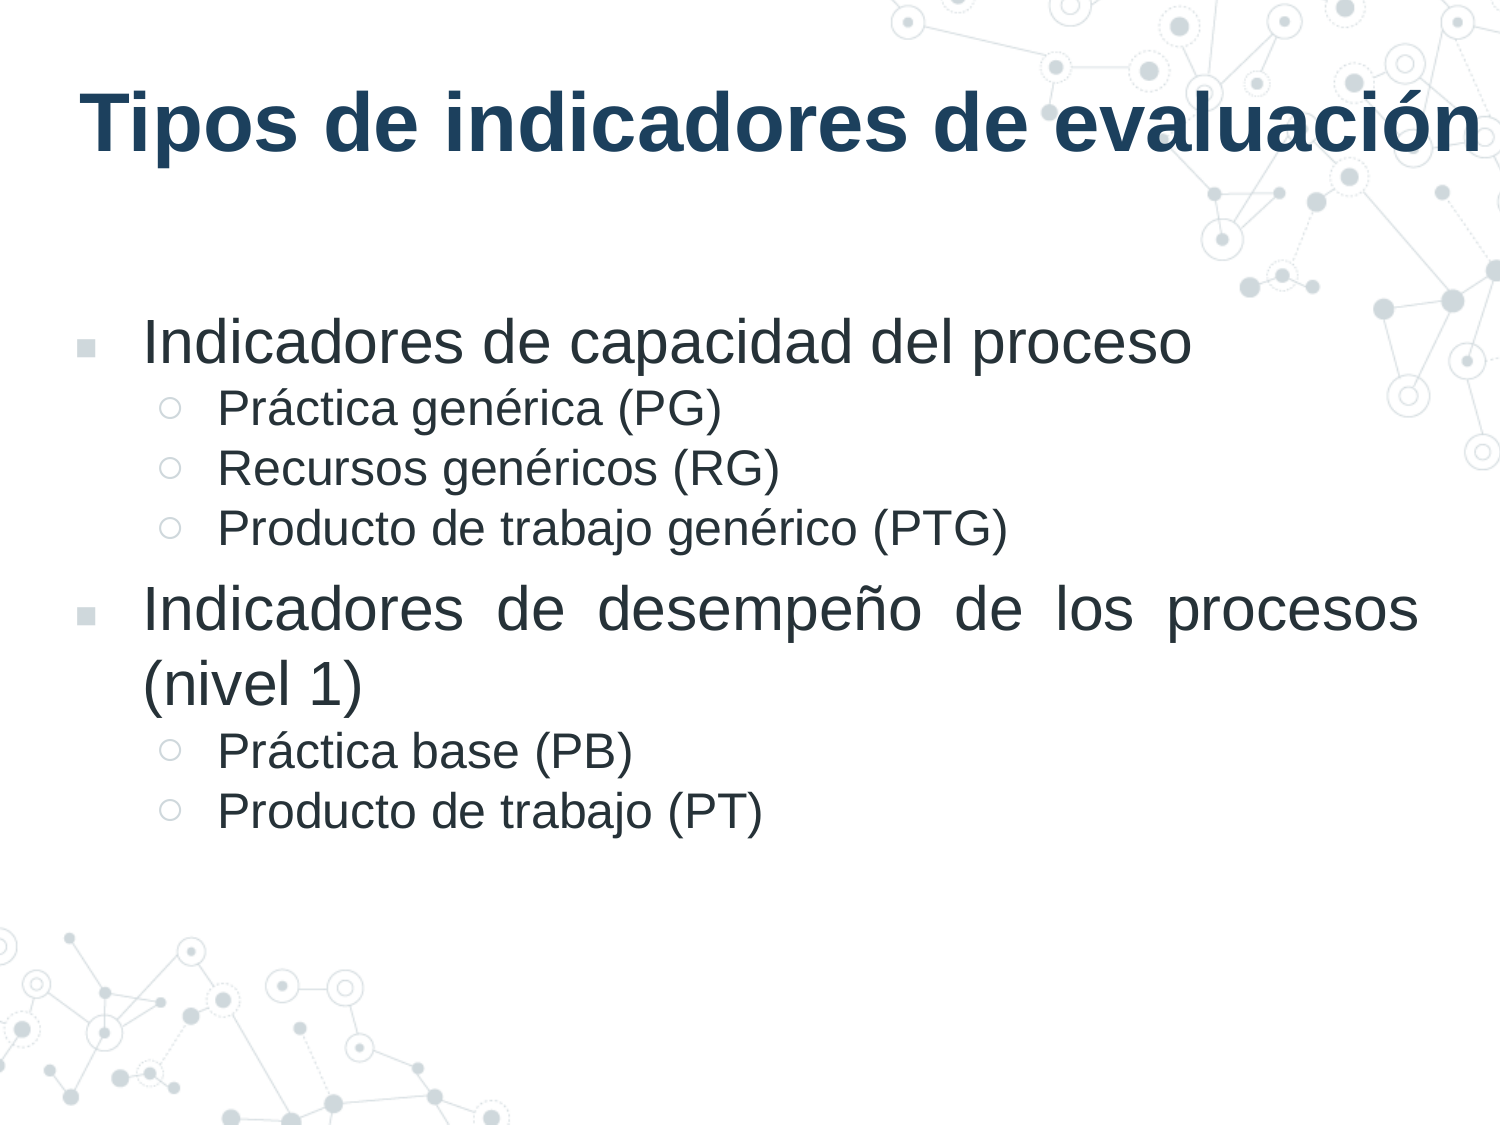

# Tipos de indicadores de evaluación
Indicadores de capacidad del proceso
Práctica genérica (PG)
Recursos genéricos (RG)
Producto de trabajo genérico (PTG)
Indicadores de desempeño de los procesos (nivel 1)
Práctica base (PB)
Producto de trabajo (PT)